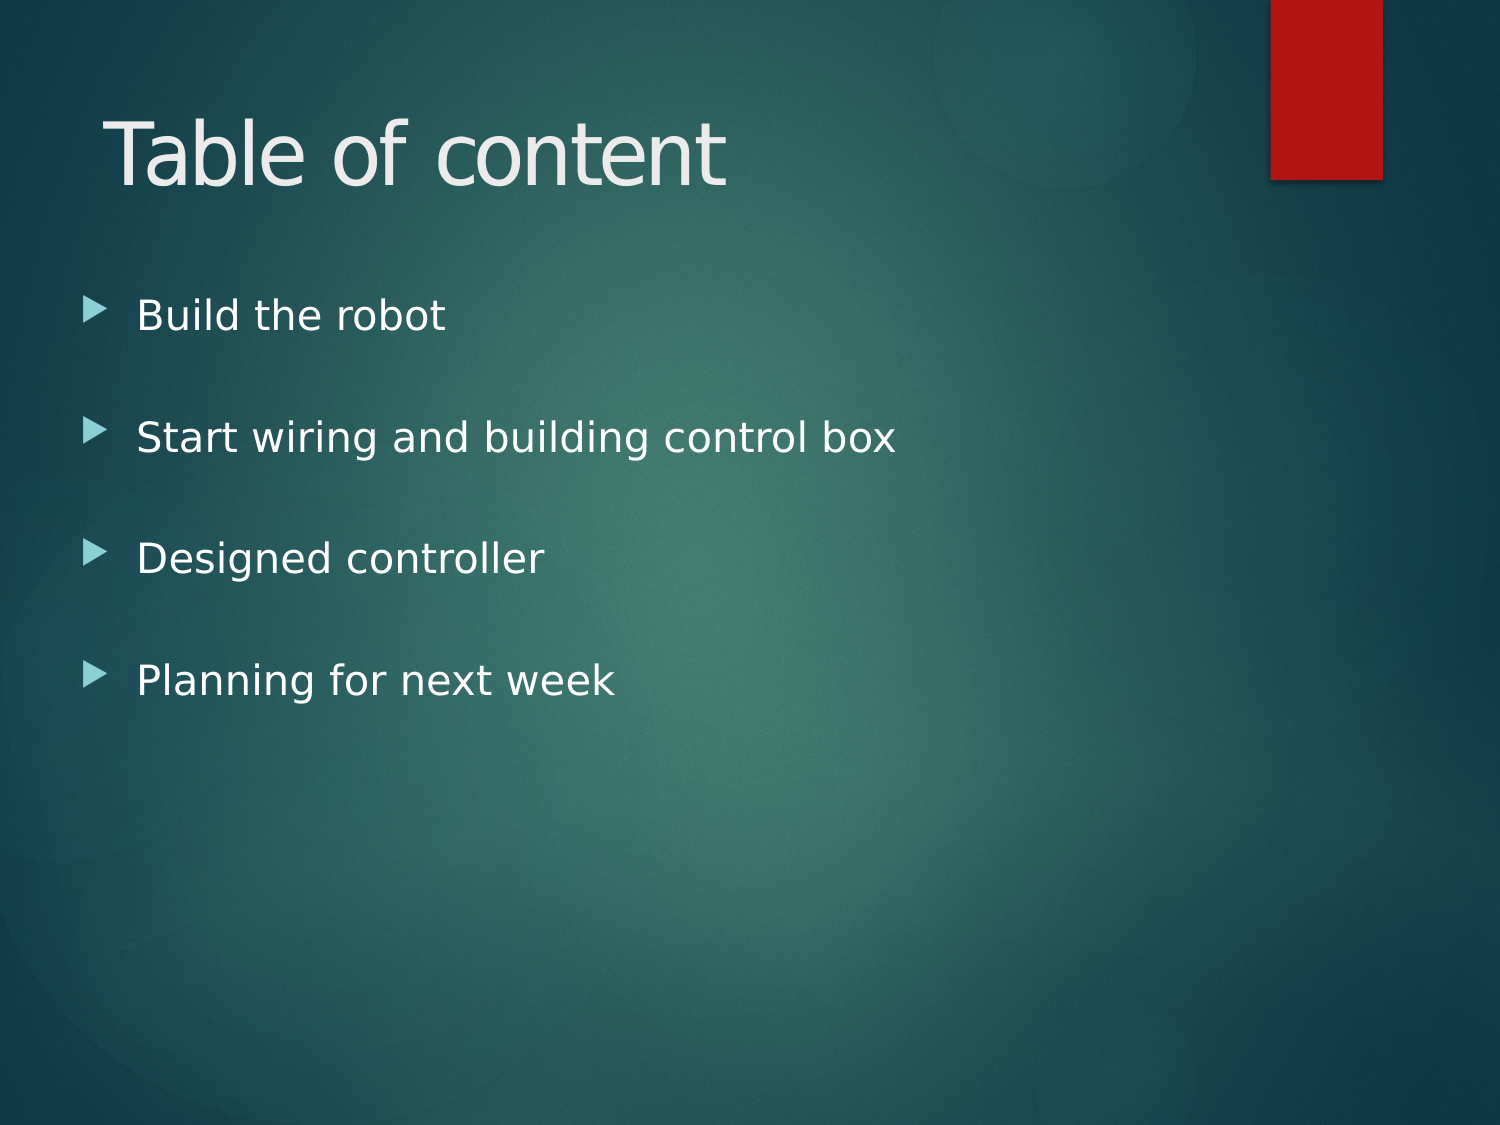

# Table of content
Build the robot

Start wiring and building control box

Designed controller

Planning for next week